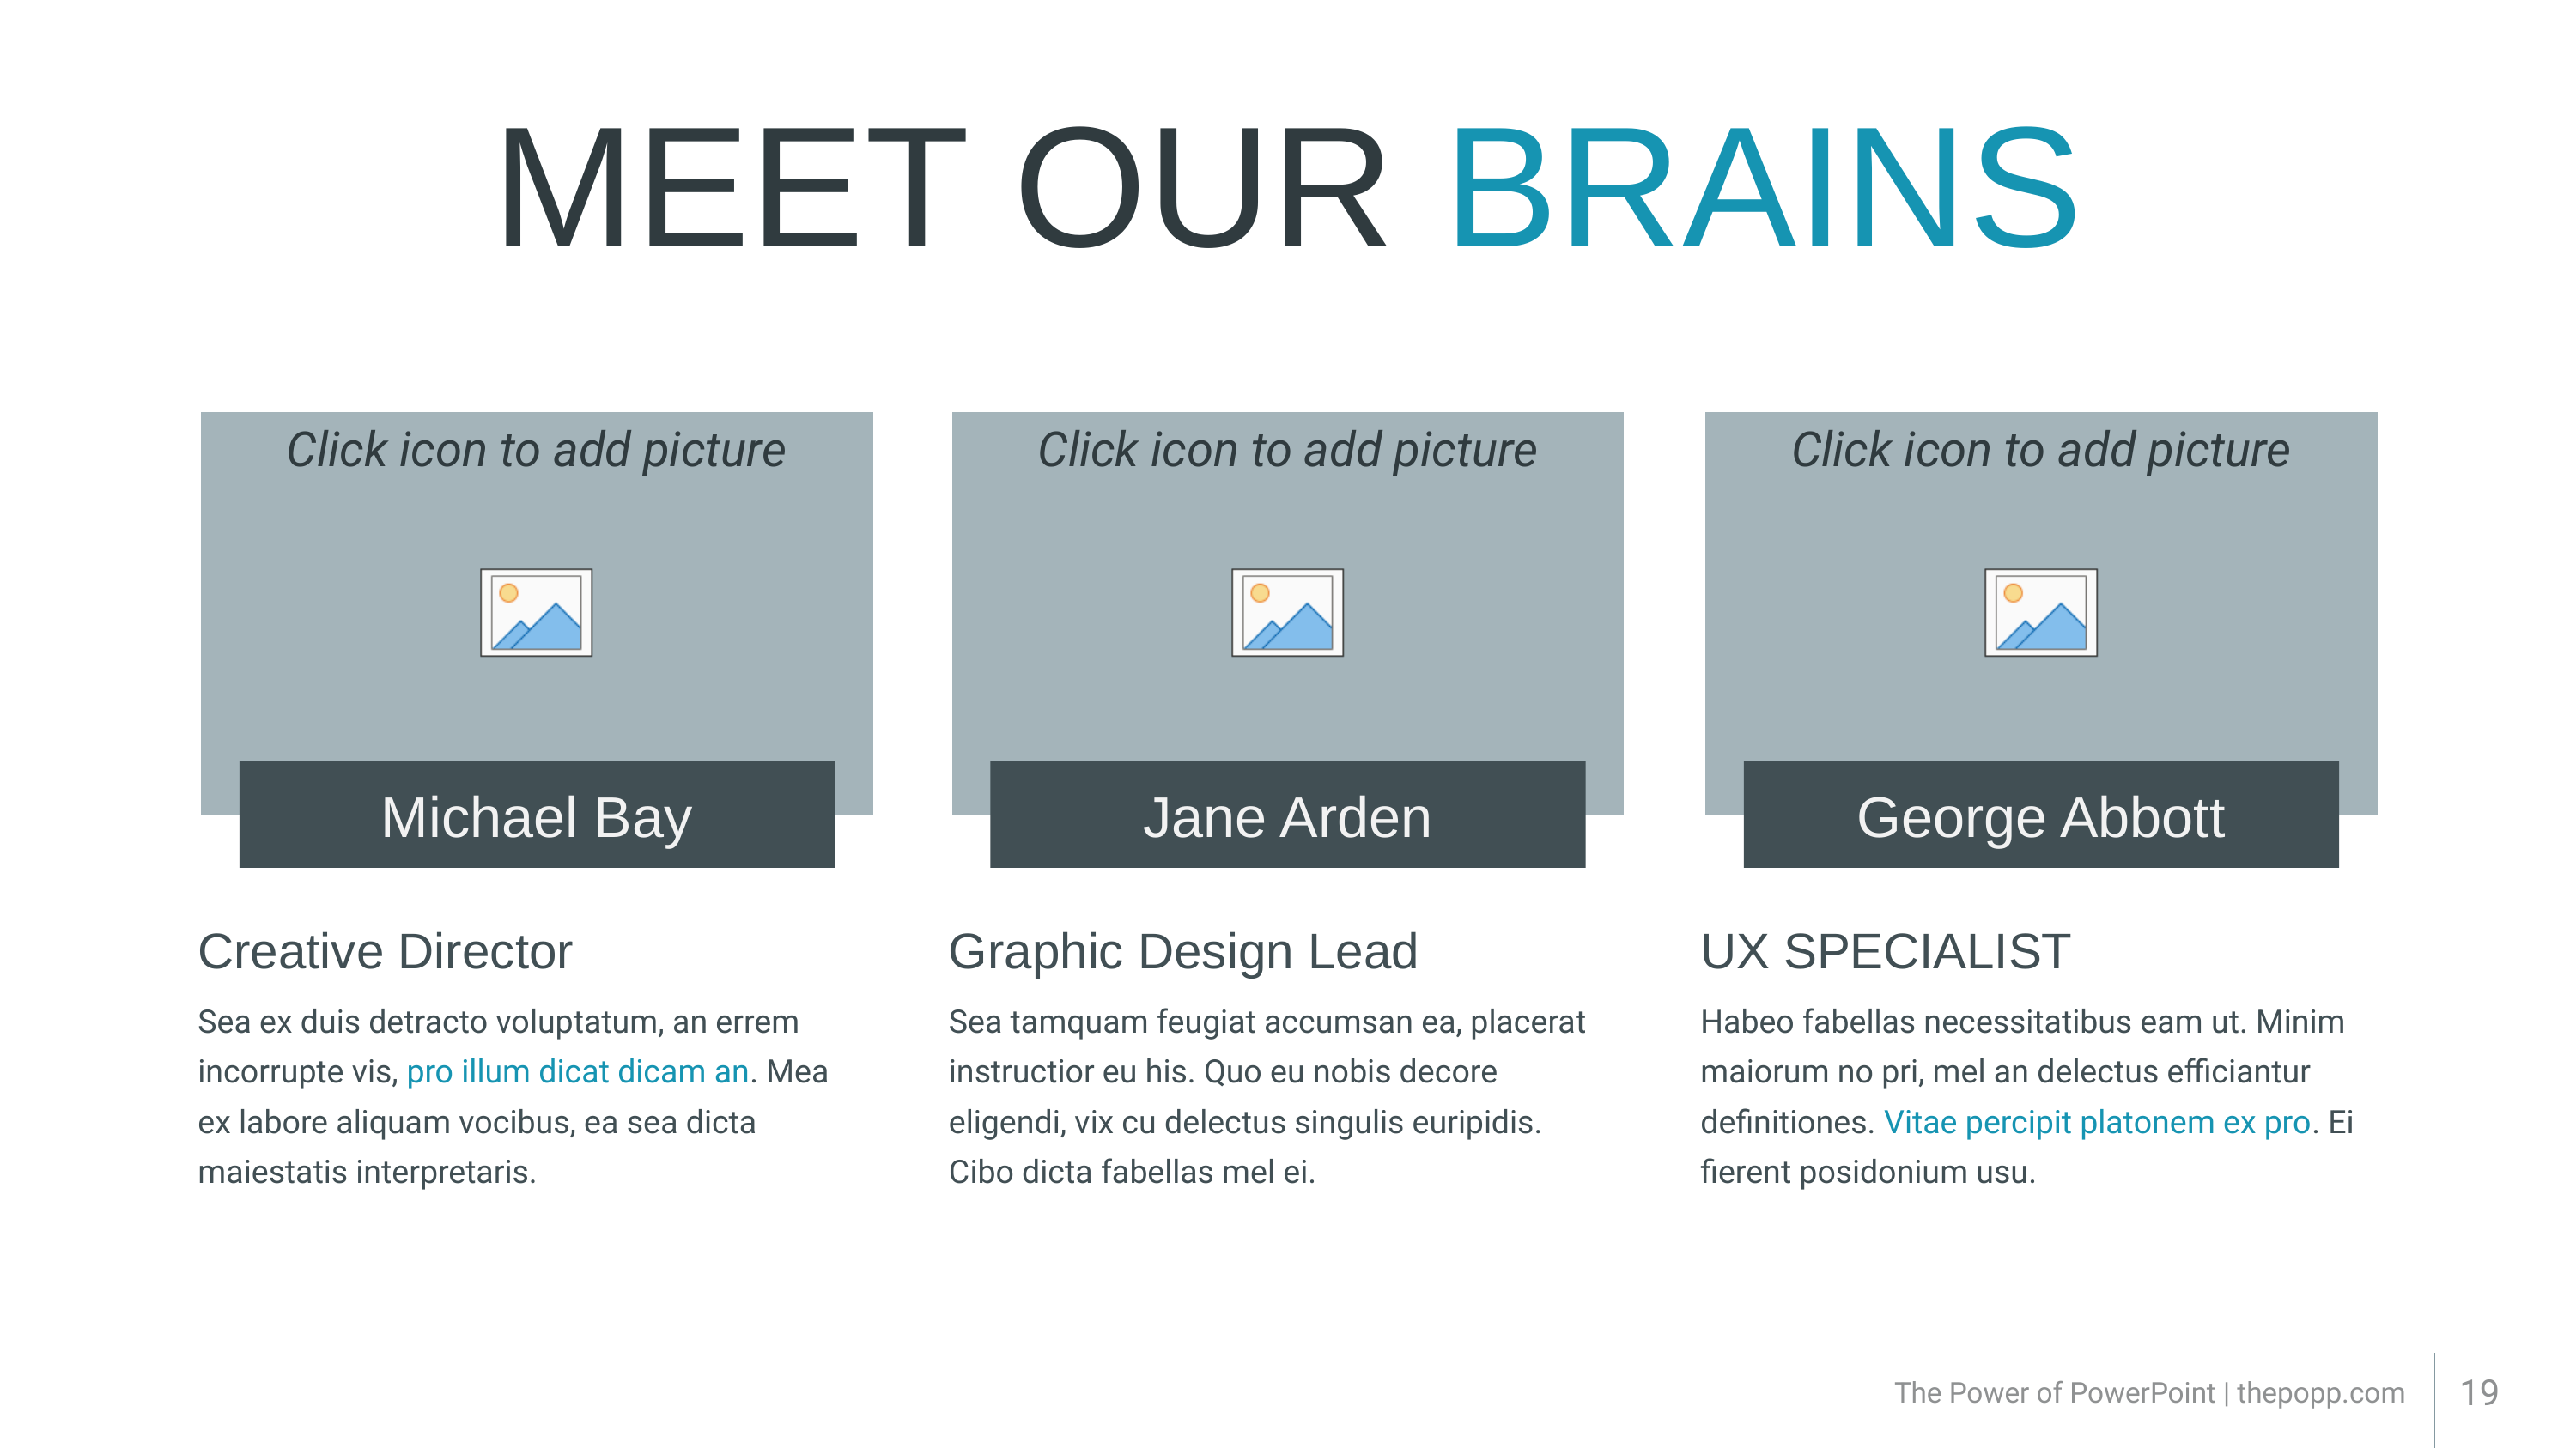

# MEET OUR BRAINS

Michael Bay
Jane Arden
George Abbott
Creative Director
Graphic Design Lead
UX SPECIALIST
Sea ex duis detracto voluptatum, an errem incorrupte vis, pro illum dicat dicam an. Mea ex labore aliquam vocibus, ea sea dicta maiestatis interpretaris.
Sea tamquam feugiat accumsan ea, placerat instructior eu his. Quo eu nobis decore eligendi, vix cu delectus singulis euripidis. Cibo dicta fabellas mel ei.
Habeo fabellas necessitatibus eam ut. Minim maiorum no pri, mel an delectus efficiantur definitiones. Vitae percipit platonem ex pro. Ei fierent posidonium usu.
19
The Power of PowerPoint | thepopp.com